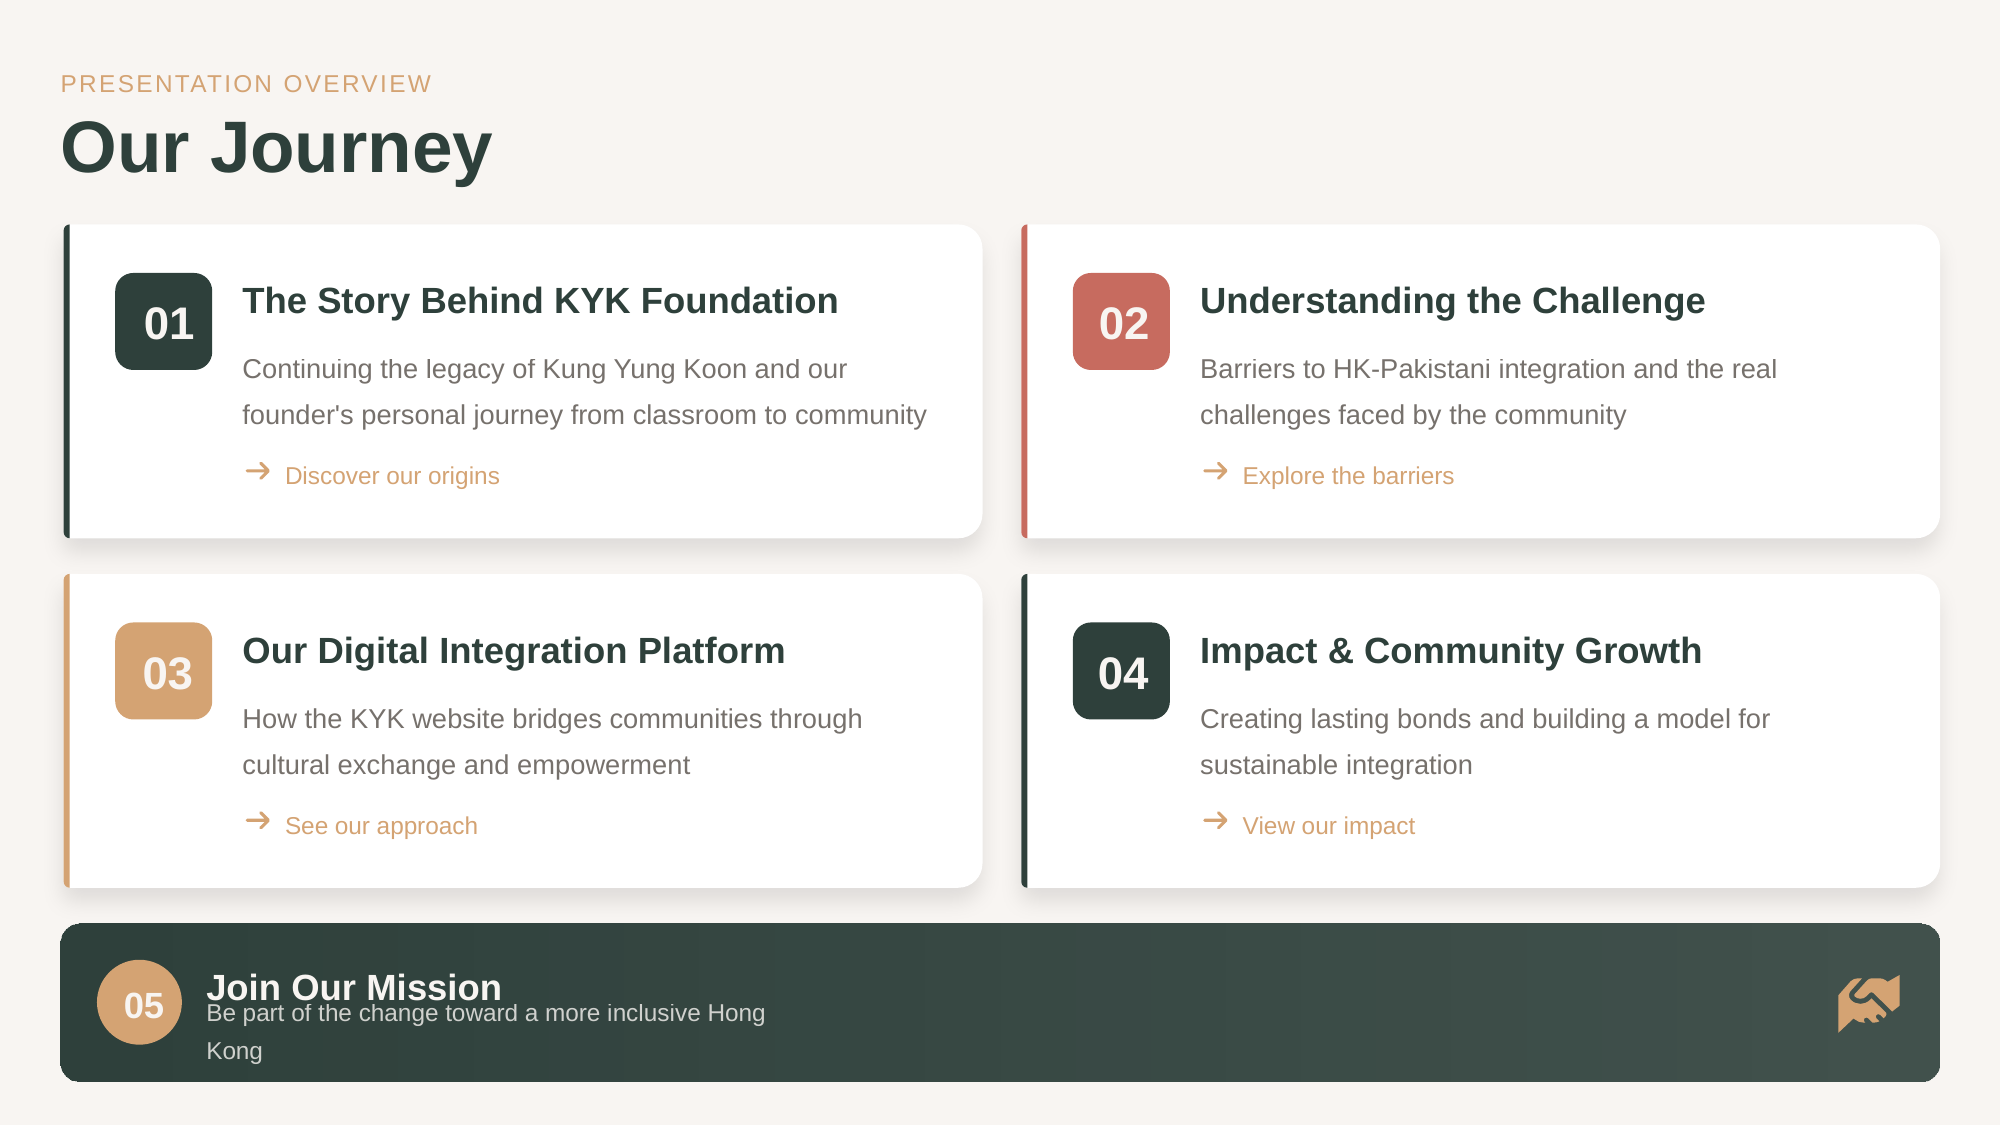

PRESENTATION OVERVIEW
Our Journey

The Story Behind KYK Foundation

Understanding the Challenge
01
02
Continuing the legacy of Kung Yung Koon and our founder's personal journey from classroom to community
Barriers to HK-Pakistani integration and the real challenges faced by the community
Discover our origins
Explore the barriers

Our Digital Integration Platform

Impact & Community Growth
03
04
How the KYK website bridges communities through cultural exchange and empowerment
Creating lasting bonds and building a model for sustainable integration
See our approach
View our impact

Join Our Mission

05
Be part of the change toward a more inclusive Hong Kong